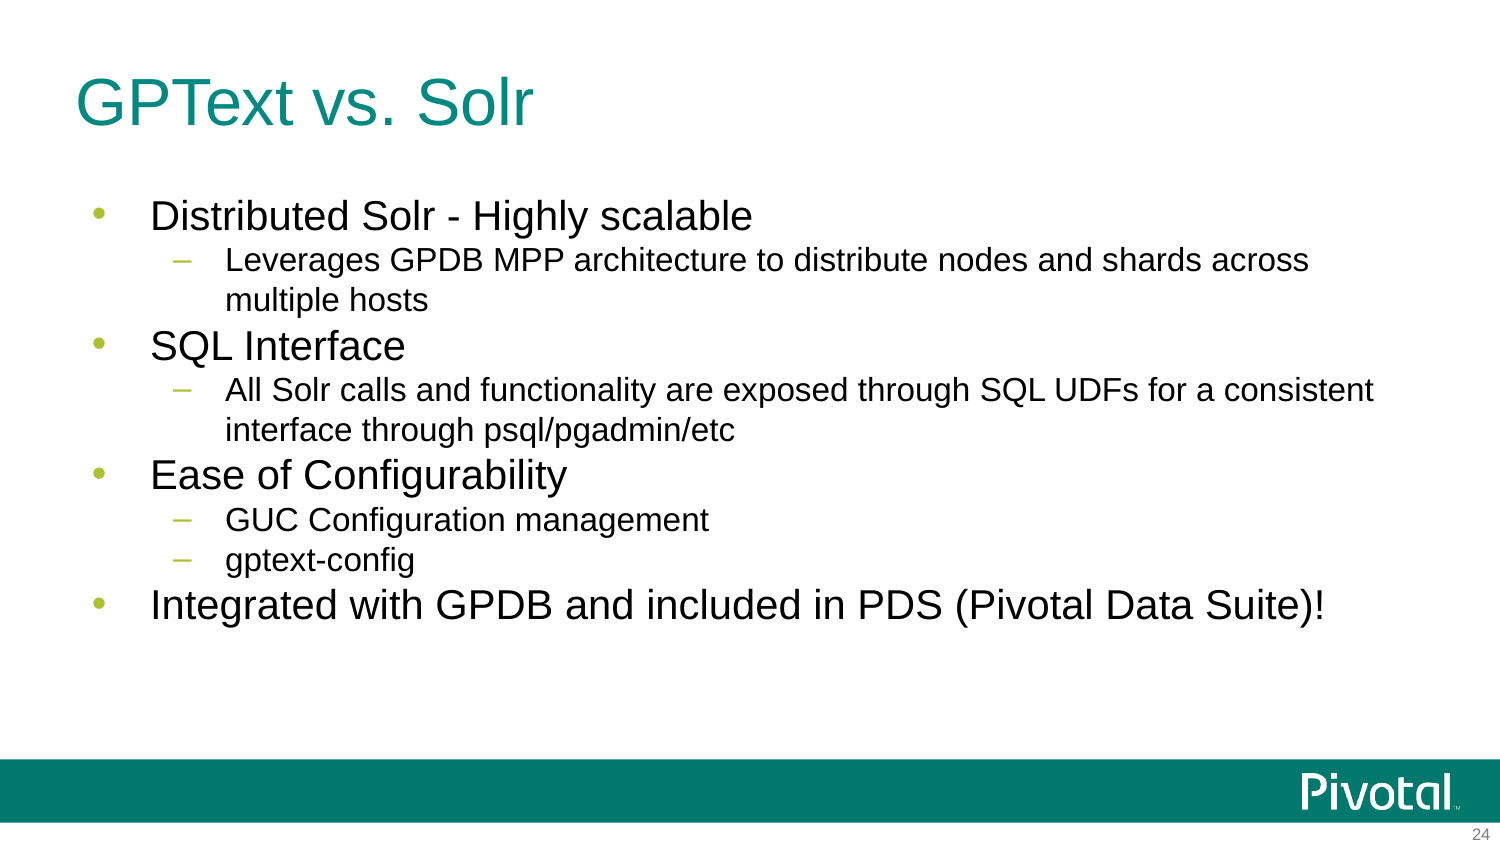

# GPText vs. Solr
Distributed Solr - Highly scalable
Leverages GPDB MPP architecture to distribute nodes and shards across multiple hosts
SQL Interface
All Solr calls and functionality are exposed through SQL UDFs for a consistent interface through psql/pgadmin/etc
Ease of Configurability
GUC Configuration management
gptext-config
Integrated with GPDB and included in PDS (Pivotal Data Suite)!